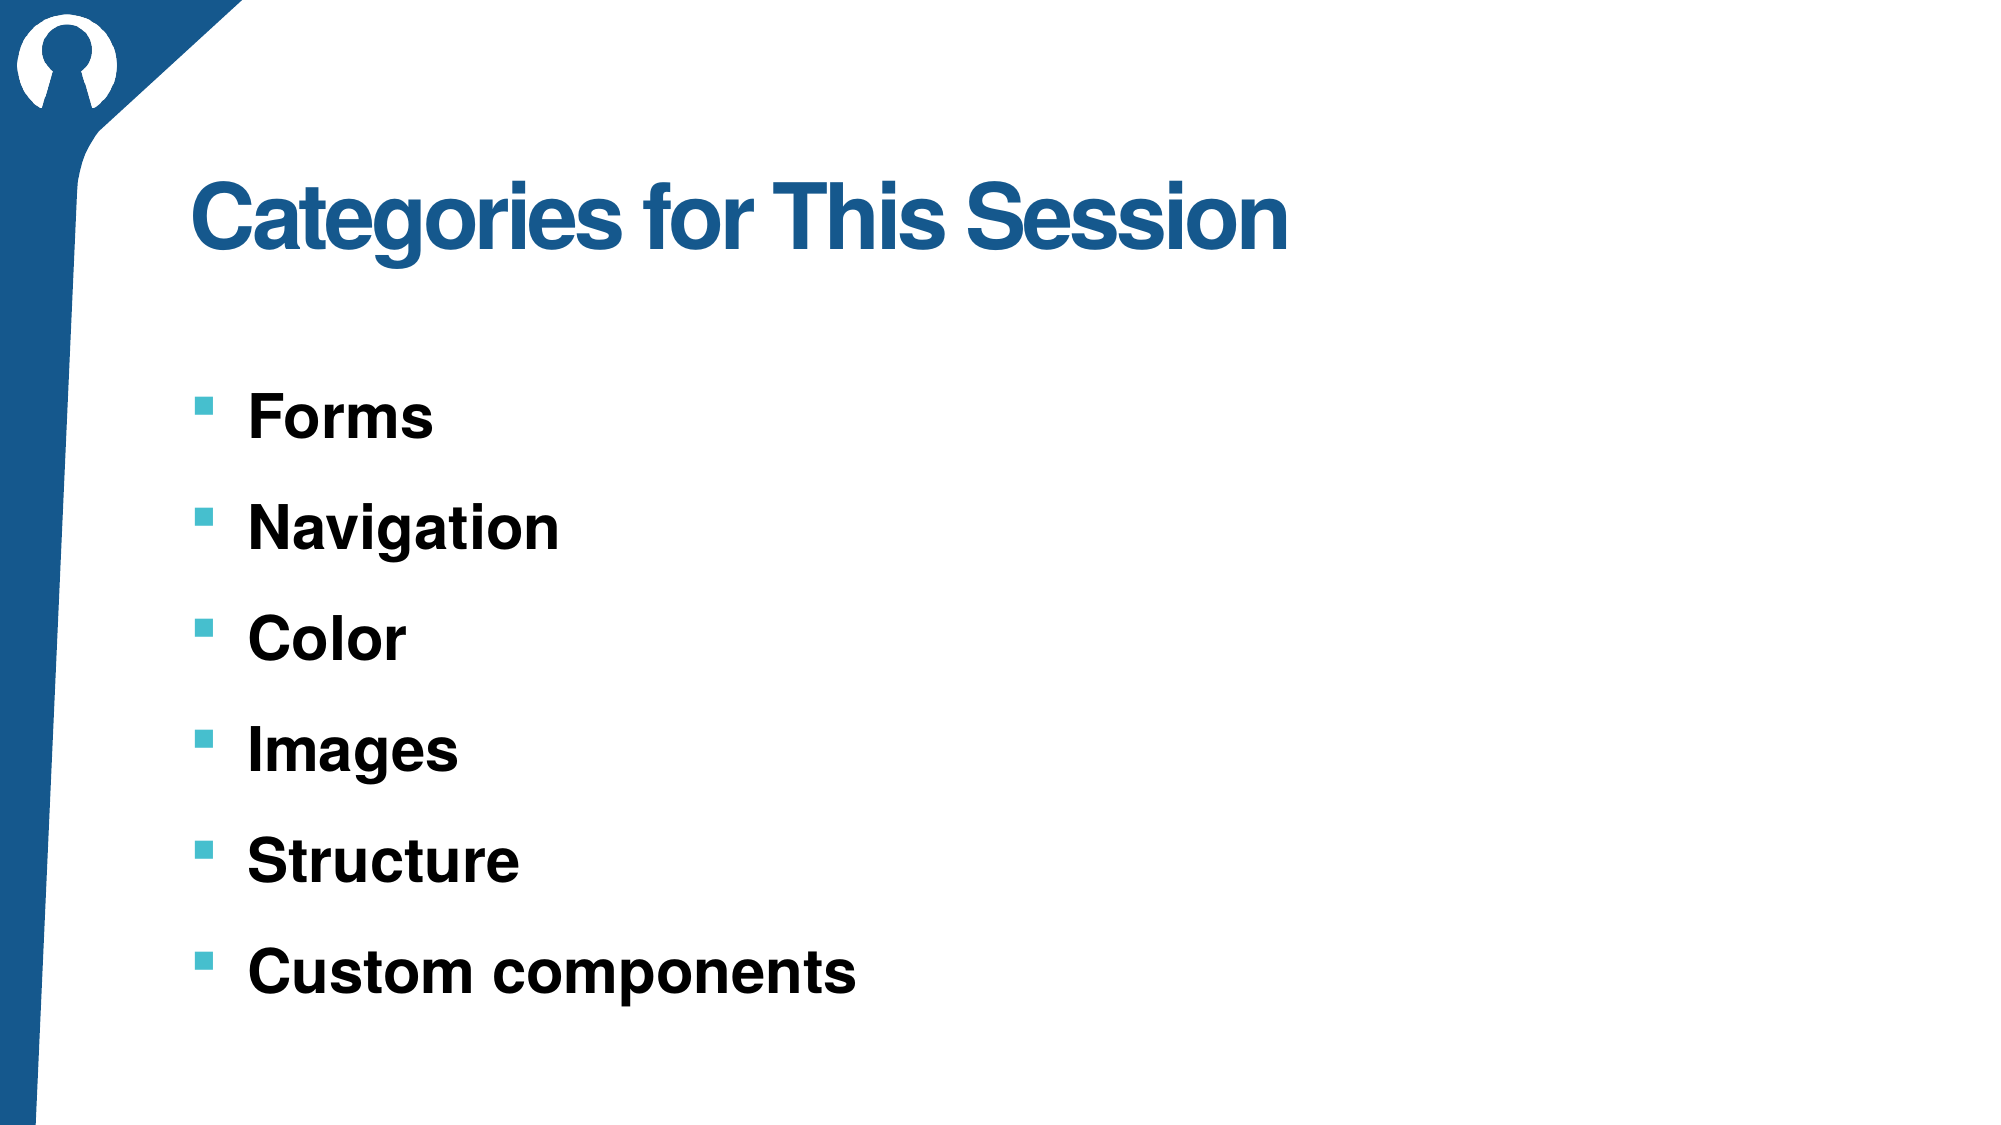

# Categories for This Session
Forms
Navigation
Color
Images
Structure
Custom components